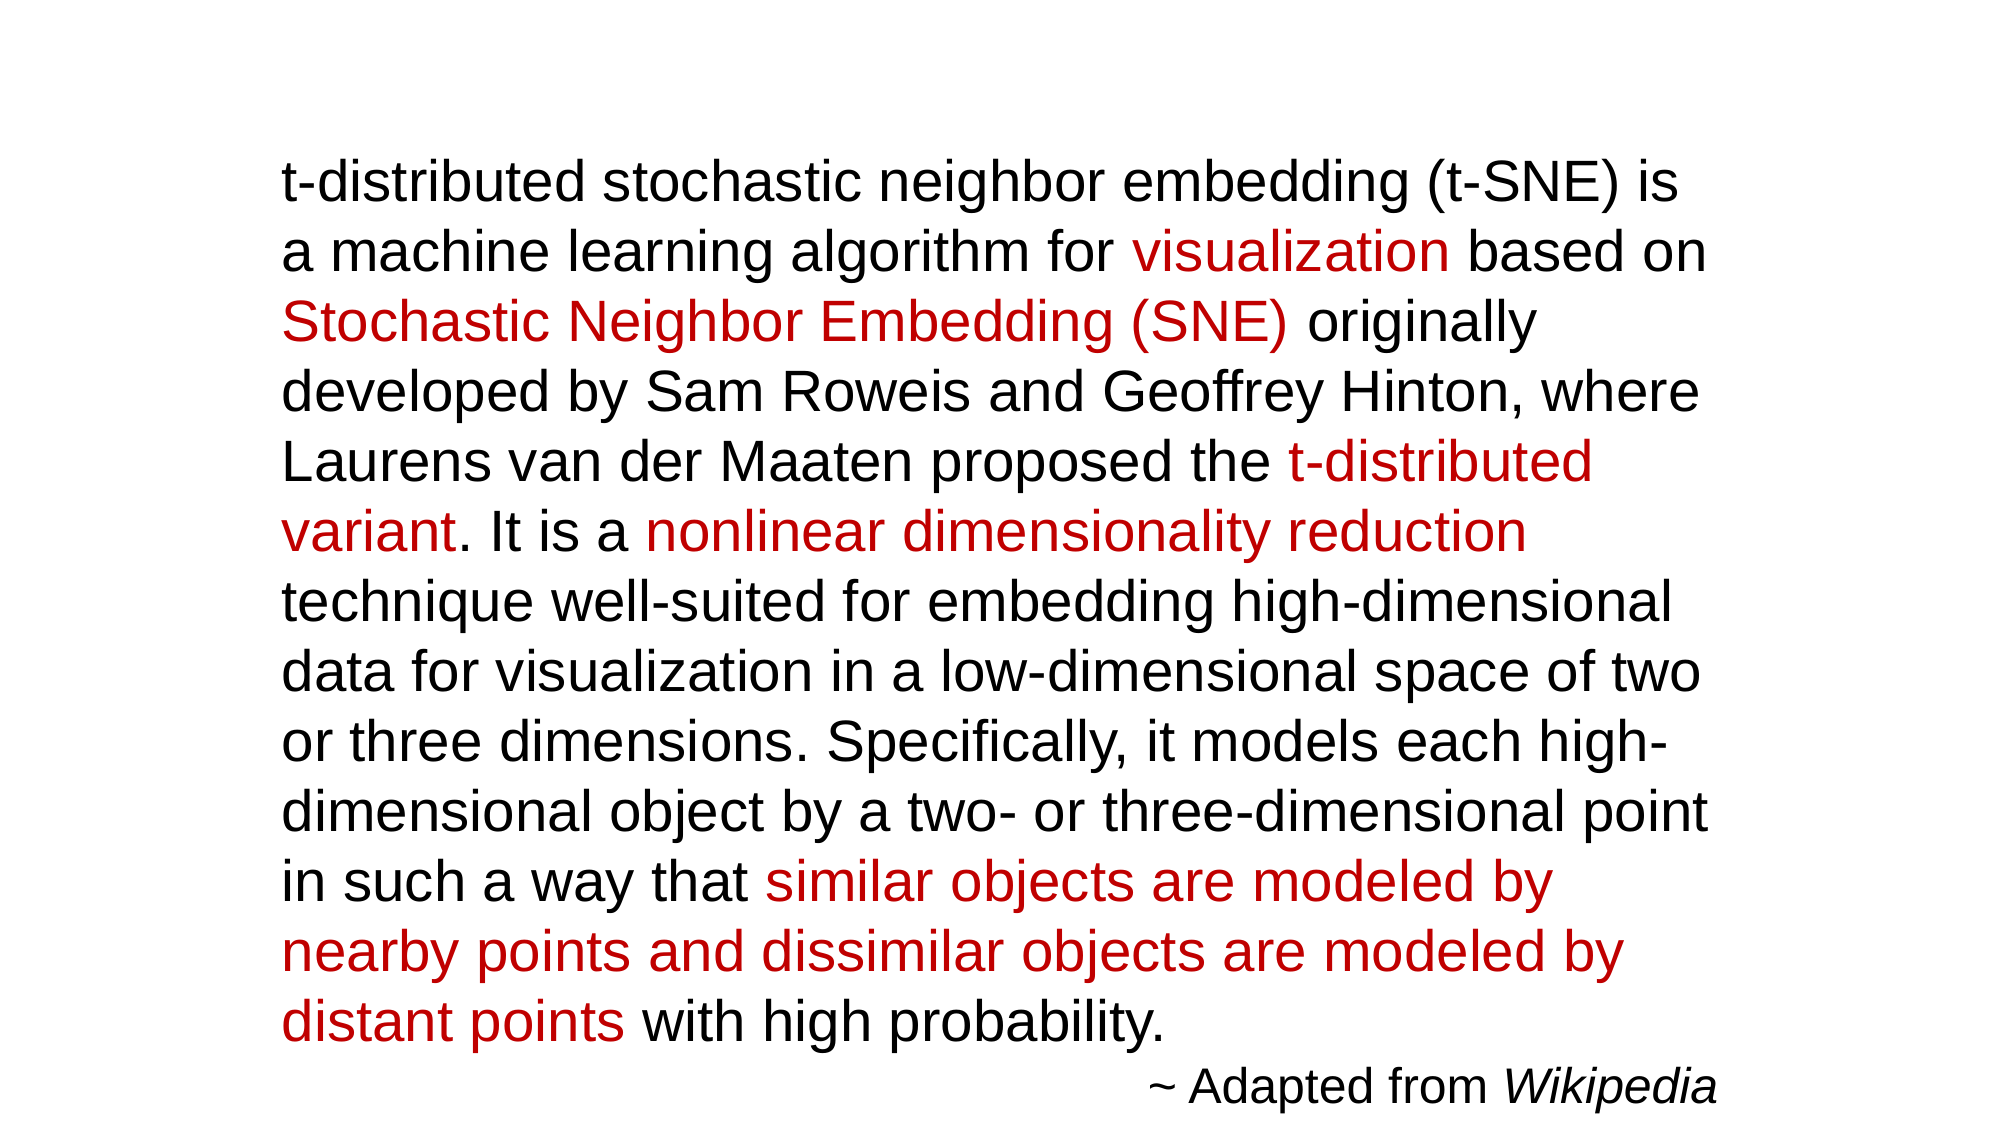

t-distributed stochastic neighbor embedding (t-SNE) is a machine learning algorithm for visualization based on Stochastic Neighbor Embedding (SNE) originally developed by Sam Roweis and Geoffrey Hinton, where Laurens van der Maaten proposed the t-distributed variant. It is a nonlinear dimensionality reduction technique well-suited for embedding high-dimensional data for visualization in a low-dimensional space of two or three dimensions. Specifically, it models each high-dimensional object by a two- or three-dimensional point in such a way that similar objects are modeled by nearby points and dissimilar objects are modeled by distant points with high probability.
~ Adapted from Wikipedia